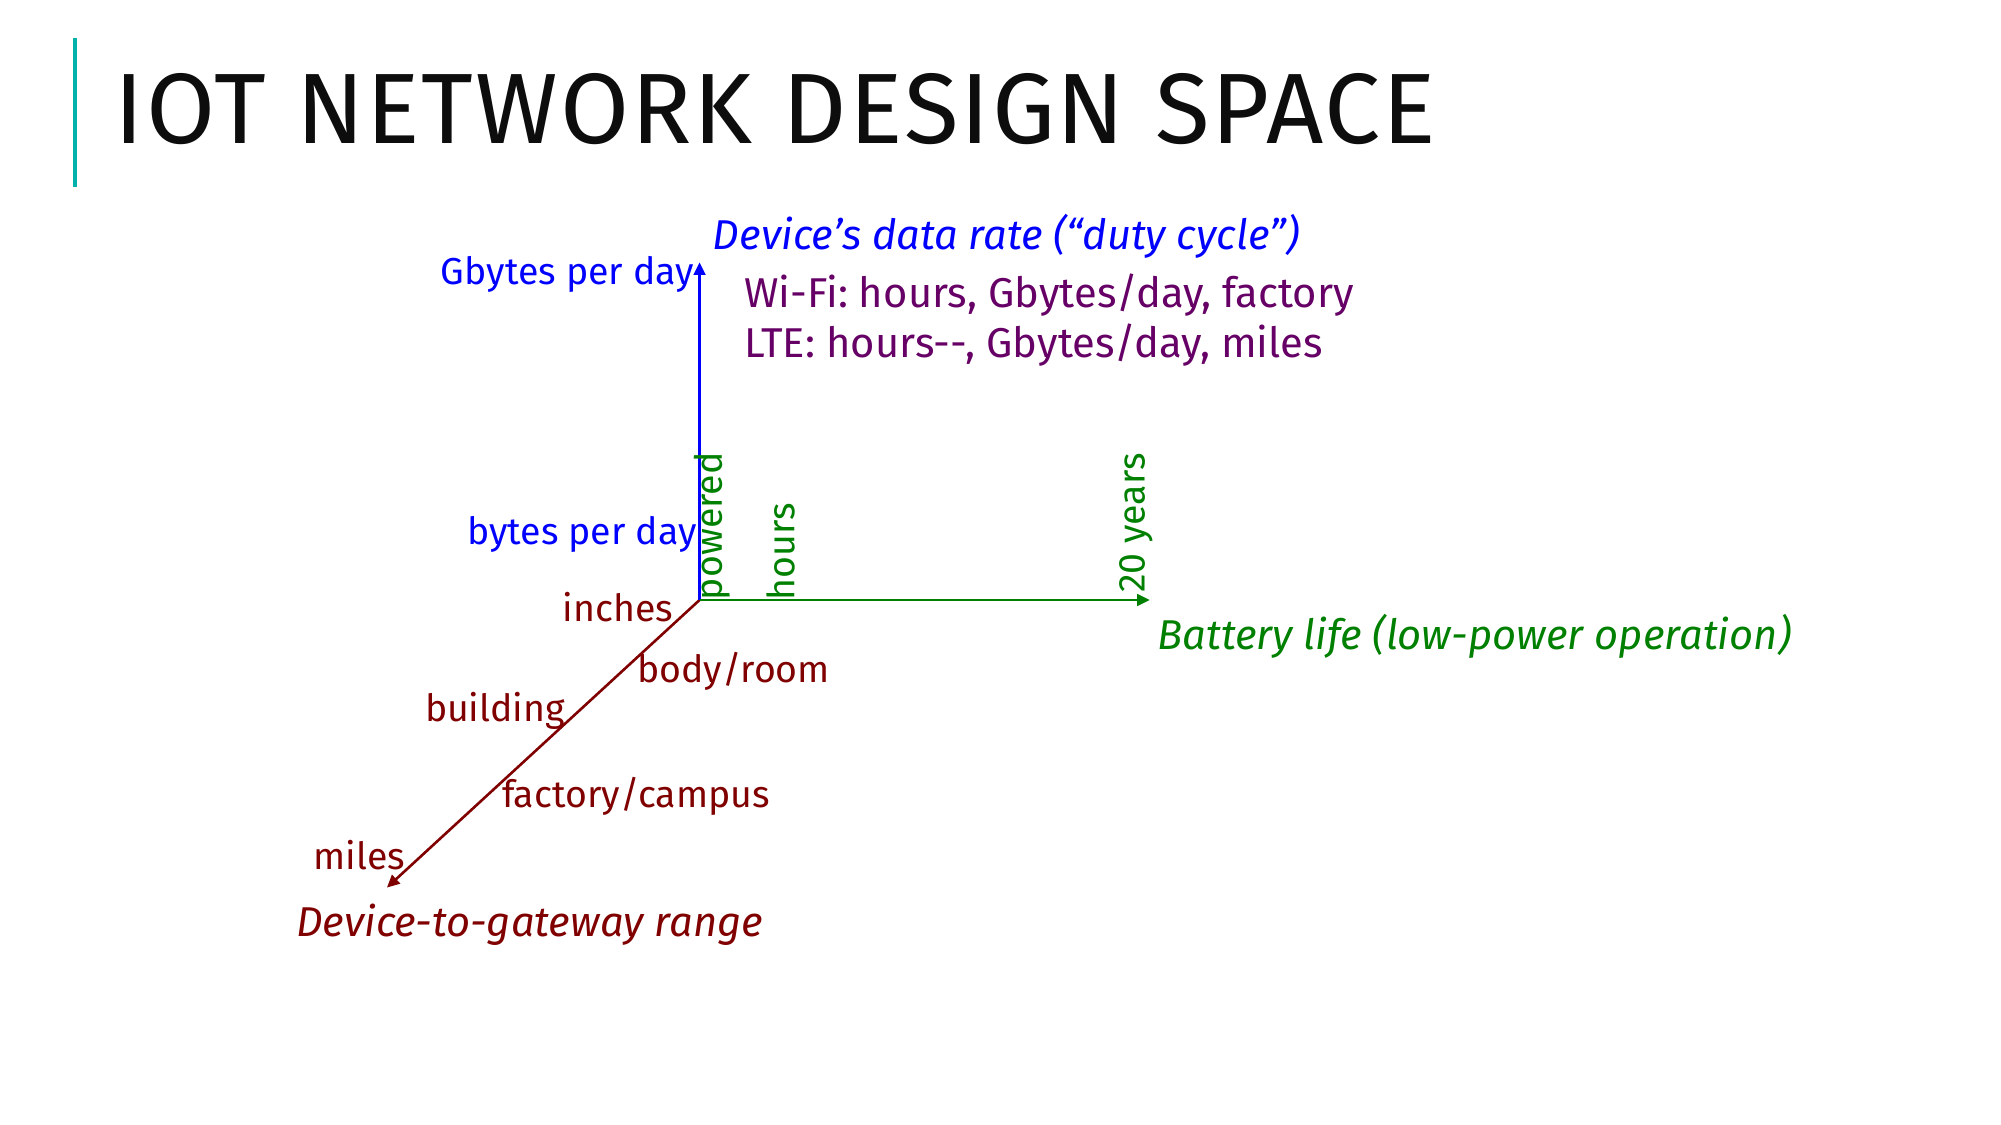

# Iot network design space
Device’s data rate (“duty cycle”)
Gbytes per day
bytes per day
Wi-Fi: hours, Gbytes/day, factory
LTE: hours--, Gbytes/day, miles
20 years
hours
Battery life (low-power operation)
powered
inches
body/room
building
factory/campus
miles
Device-to-gateway range